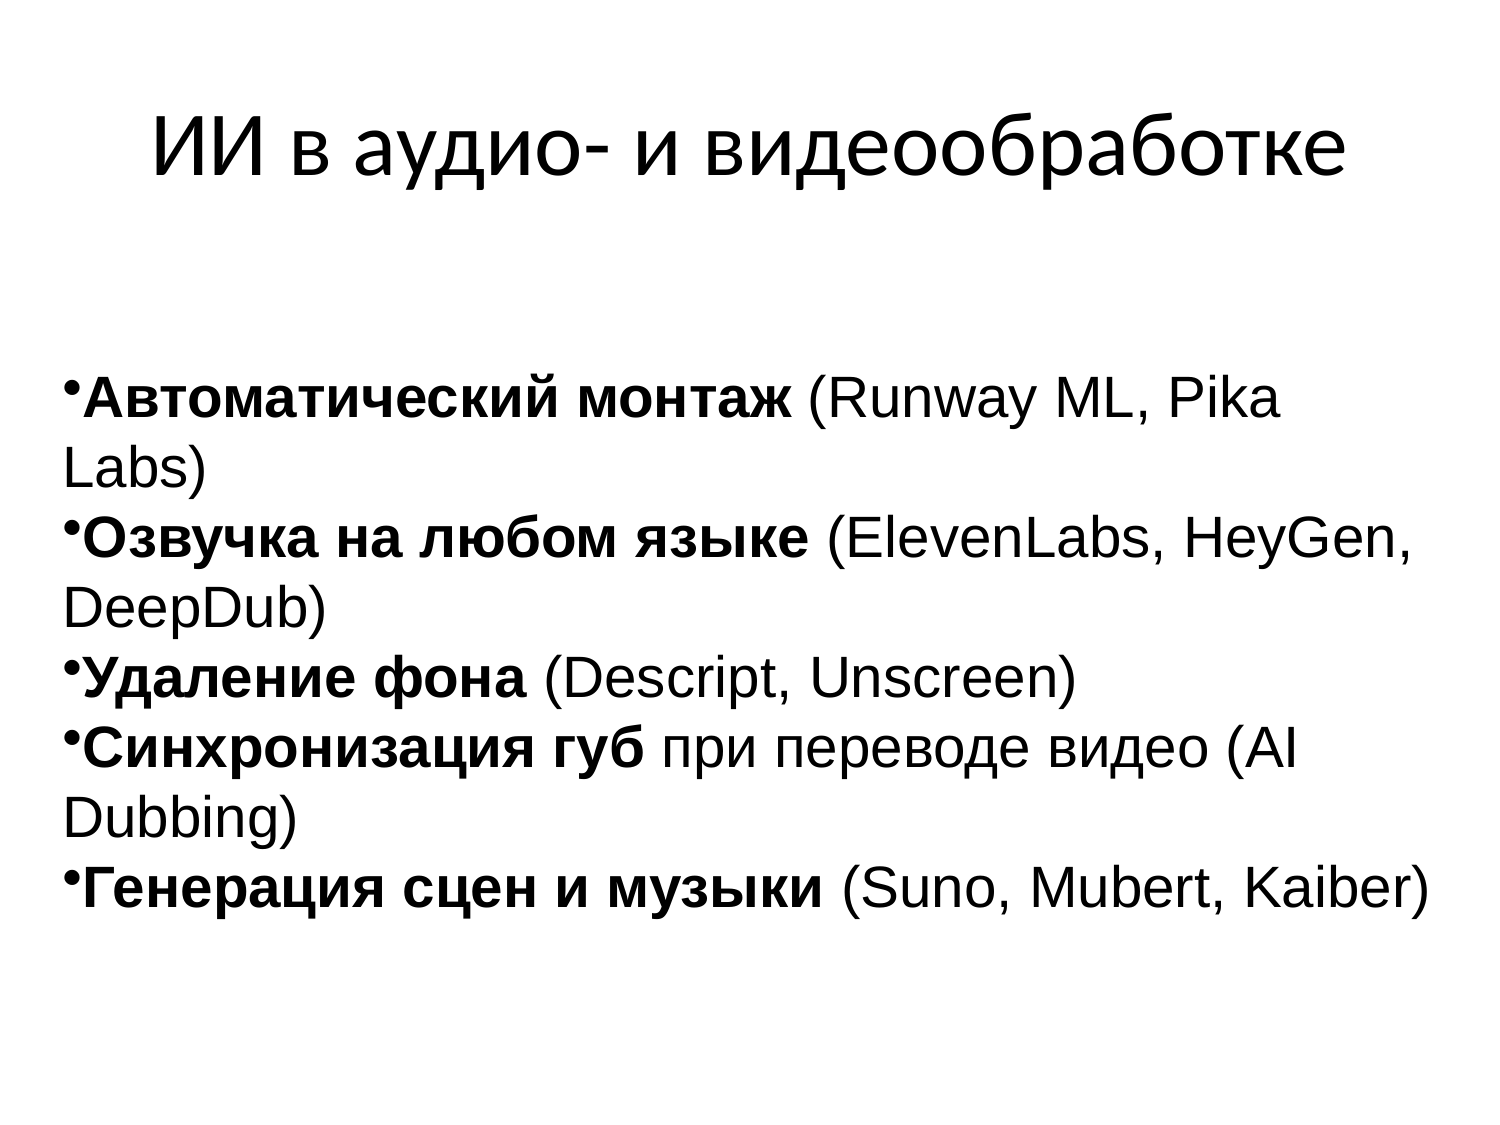

# ИИ в аудио- и видеообработке
Автоматический монтаж (Runway ML, Pika Labs)
Озвучка на любом языке (ElevenLabs, HeyGen, DeepDub)
Удаление фона (Descript, Unscreen)
Синхронизация губ при переводе видео (AI Dubbing)
Генерация сцен и музыки (Suno, Mubert, Kaiber)